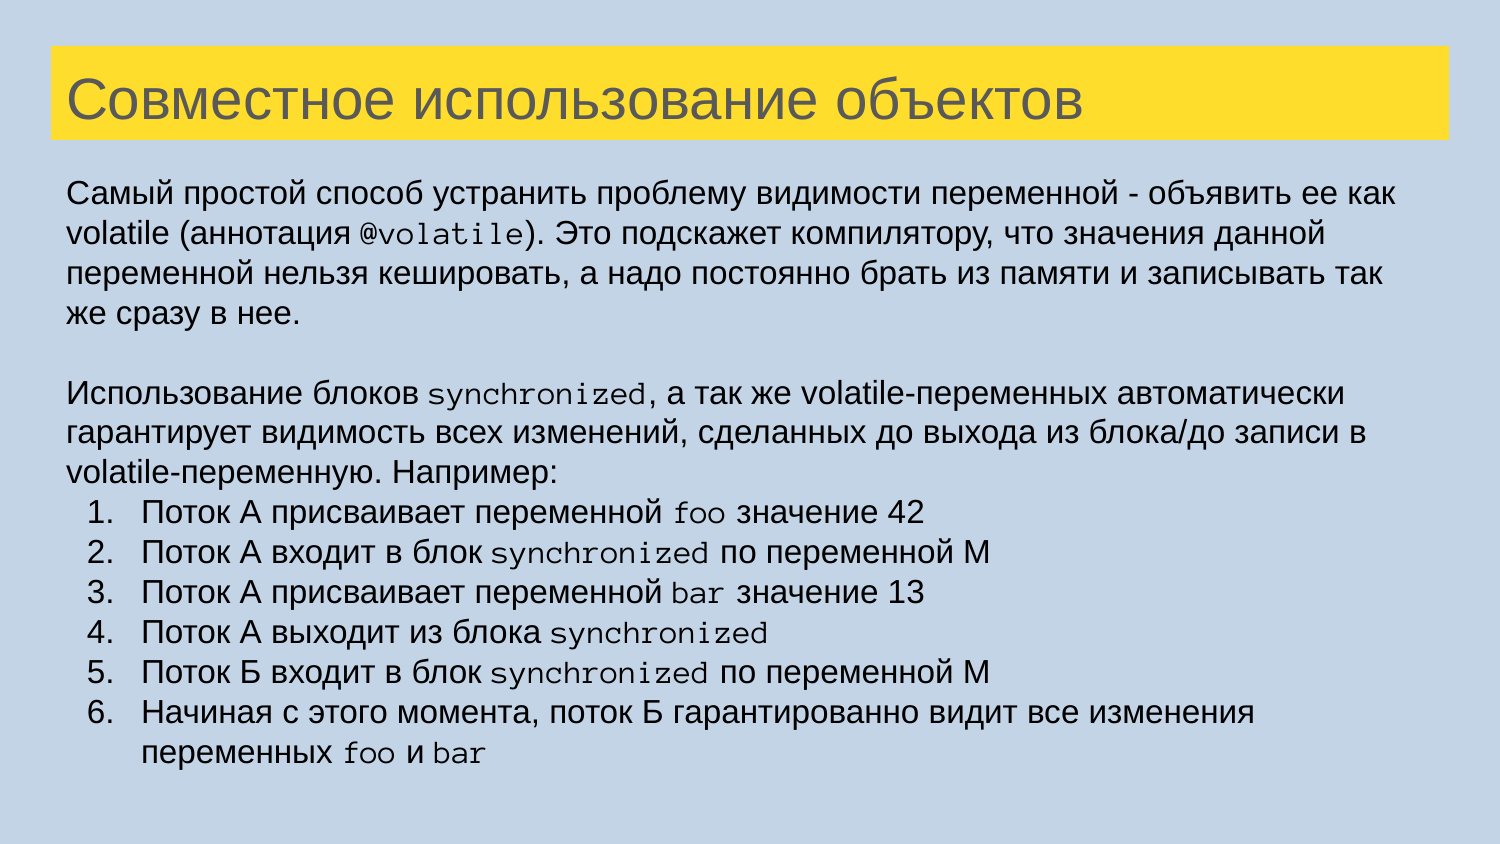

# Совместное использование объектов
Самый простой способ устранить проблему видимости переменной - объявить ее как volatile (аннотация @volatile). Это подскажет компилятору, что значения данной переменной нельзя кешировать, а надо постоянно брать из памяти и записывать так же сразу в нее.

Использование блоков synchronized, а так же volatile-переменных автоматически гарантирует видимость всех изменений, сделанных до выхода из блока/до записи в volatile-переменную. Например:
Поток А присваивает переменной foo значение 42
Поток А входит в блок synchronized по переменной M
Поток А присваивает переменной bar значение 13
Поток А выходит из блока synchronized
Поток Б входит в блок synchronized по переменной M
Начиная с этого момента, поток Б гарантированно видит все изменения переменных foo и bar